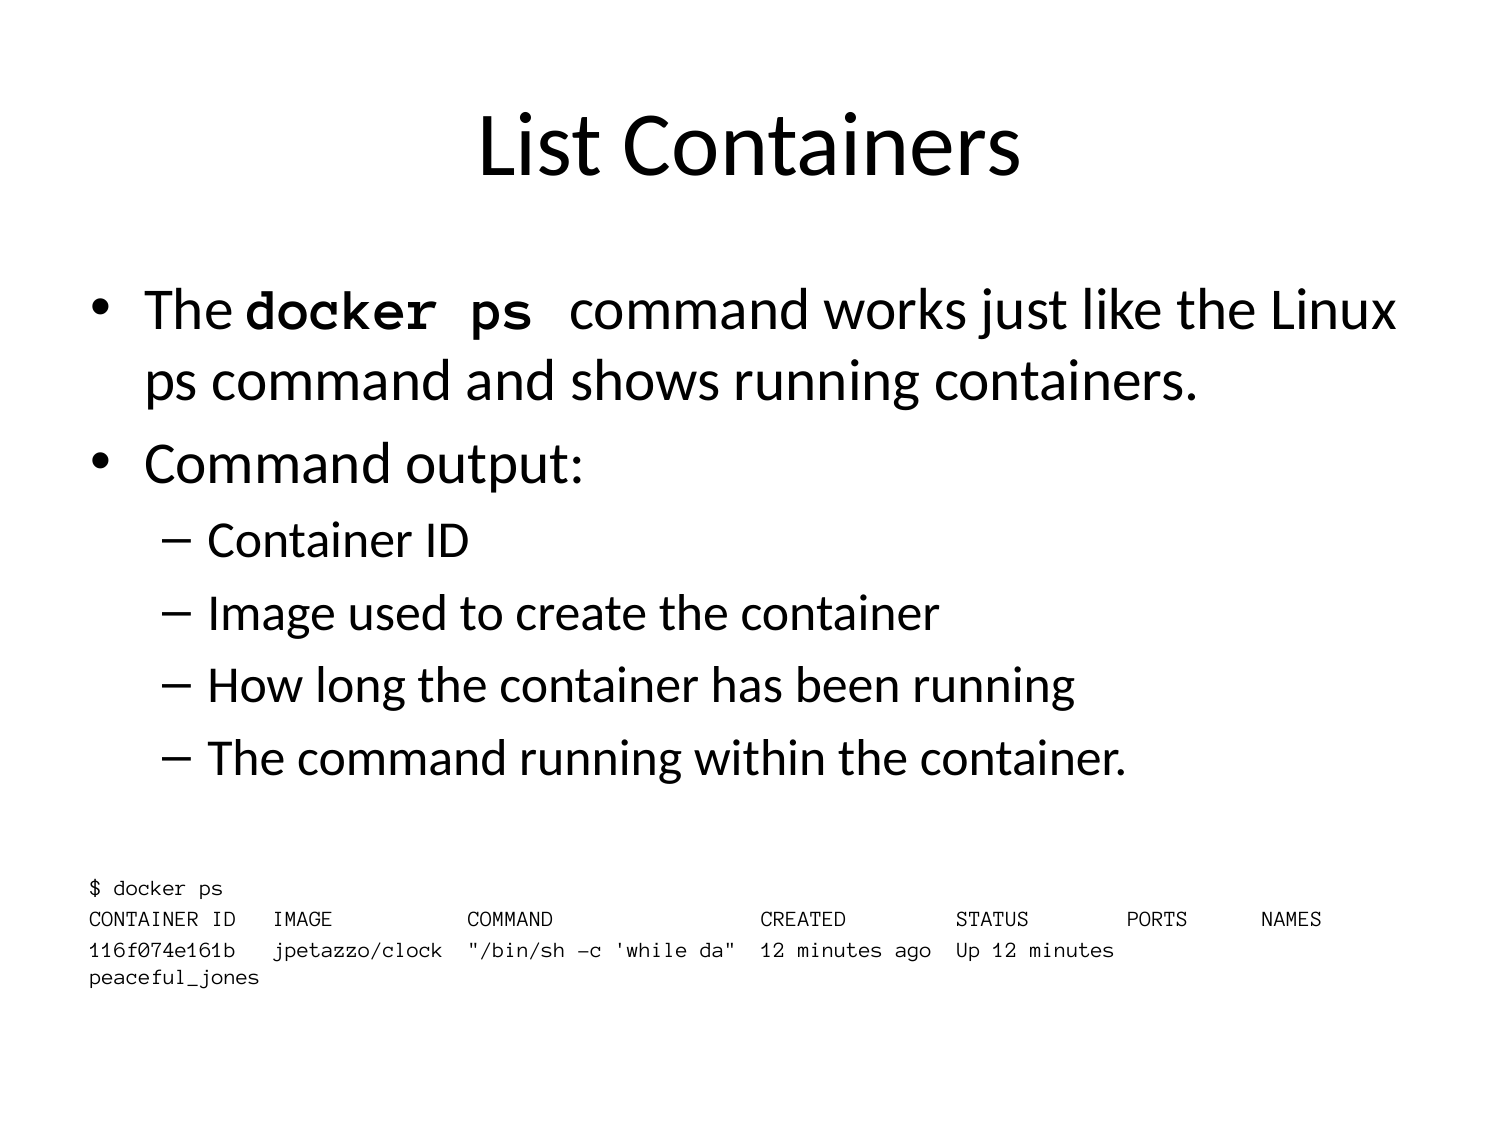

# List Containers
The docker ps command works just like the Linux ps command and shows running containers.
Command output:
Container ID
Image used to create the container
How long the container has been running
The command running within the container.

$ docker ps
CONTAINER ID   IMAGE           COMMAND                 CREATED         STATUS        PORTS      NAMES
116f074e161b   jpetazzo/clock  "/bin/sh -c 'while da"  12 minutes ago  Up 12 minutes                        peaceful_jones